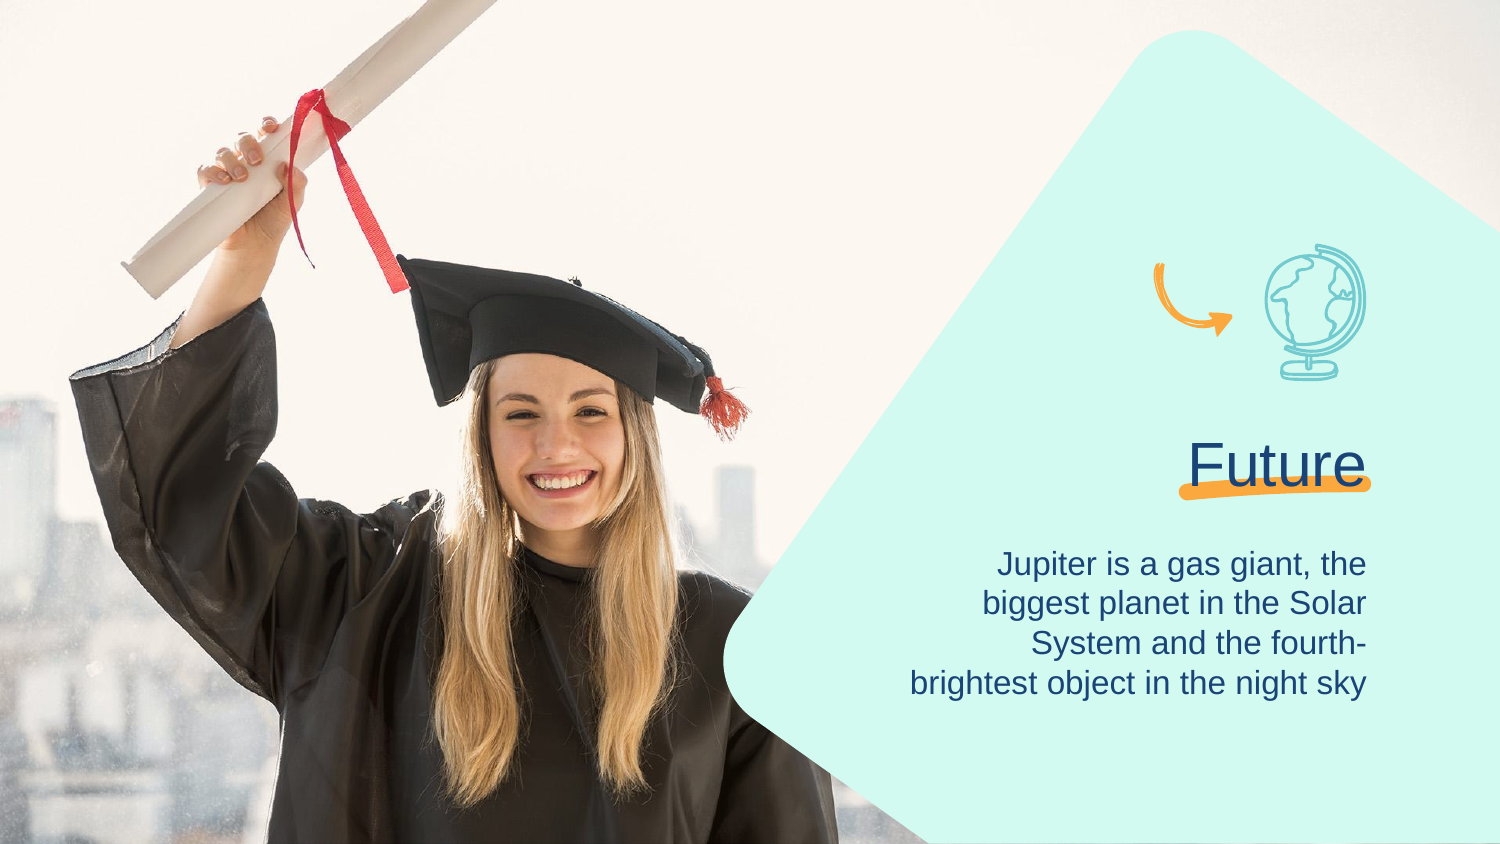

# Future

Jupiter is a gas giant, the biggest planet in the Solar System and the fourth-brightest object in the night sky